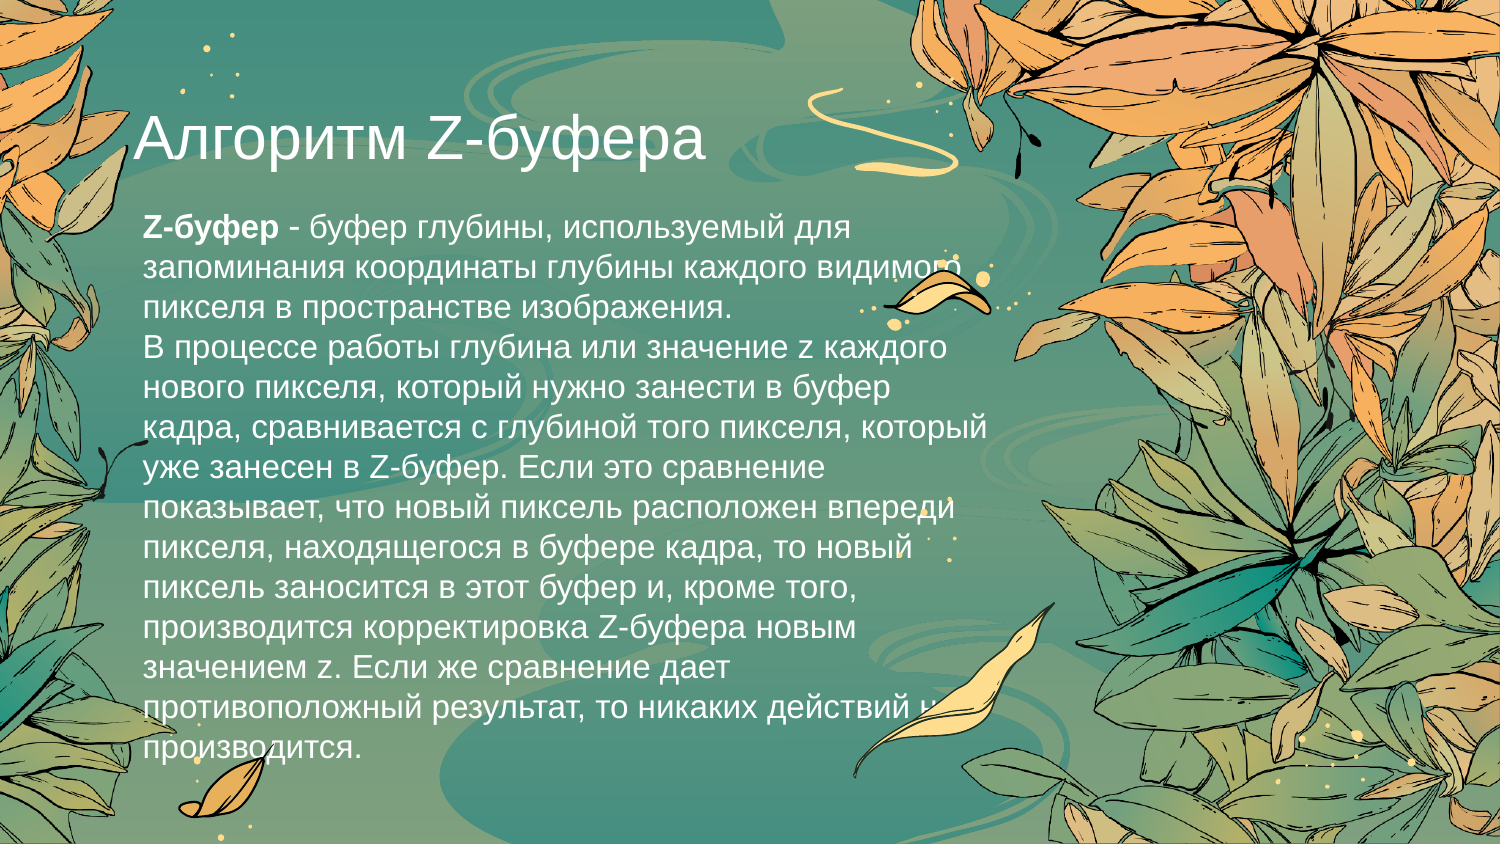

# Алгоритм Z-буфера

Z-буфер − буфер глубины, используемый для запоминания координаты глубины каждого видимого пикселя в пространстве изображения.
В процессе работы глубина или значение z каждого нового пикселя, который нужно занести в буфер кадра, сравнивается с глубиной того пикселя, который уже занесен в Z-буфер. Если это сравнение показывает, что новый пиксель расположен впереди пикселя, находящегося в буфере кадра, то новый пиксель заносится в этот буфер и, кроме того, производится корректировка Z-буфера новым значением z. Если же сравнение дает противоположный результат, то никаких действий не производится.